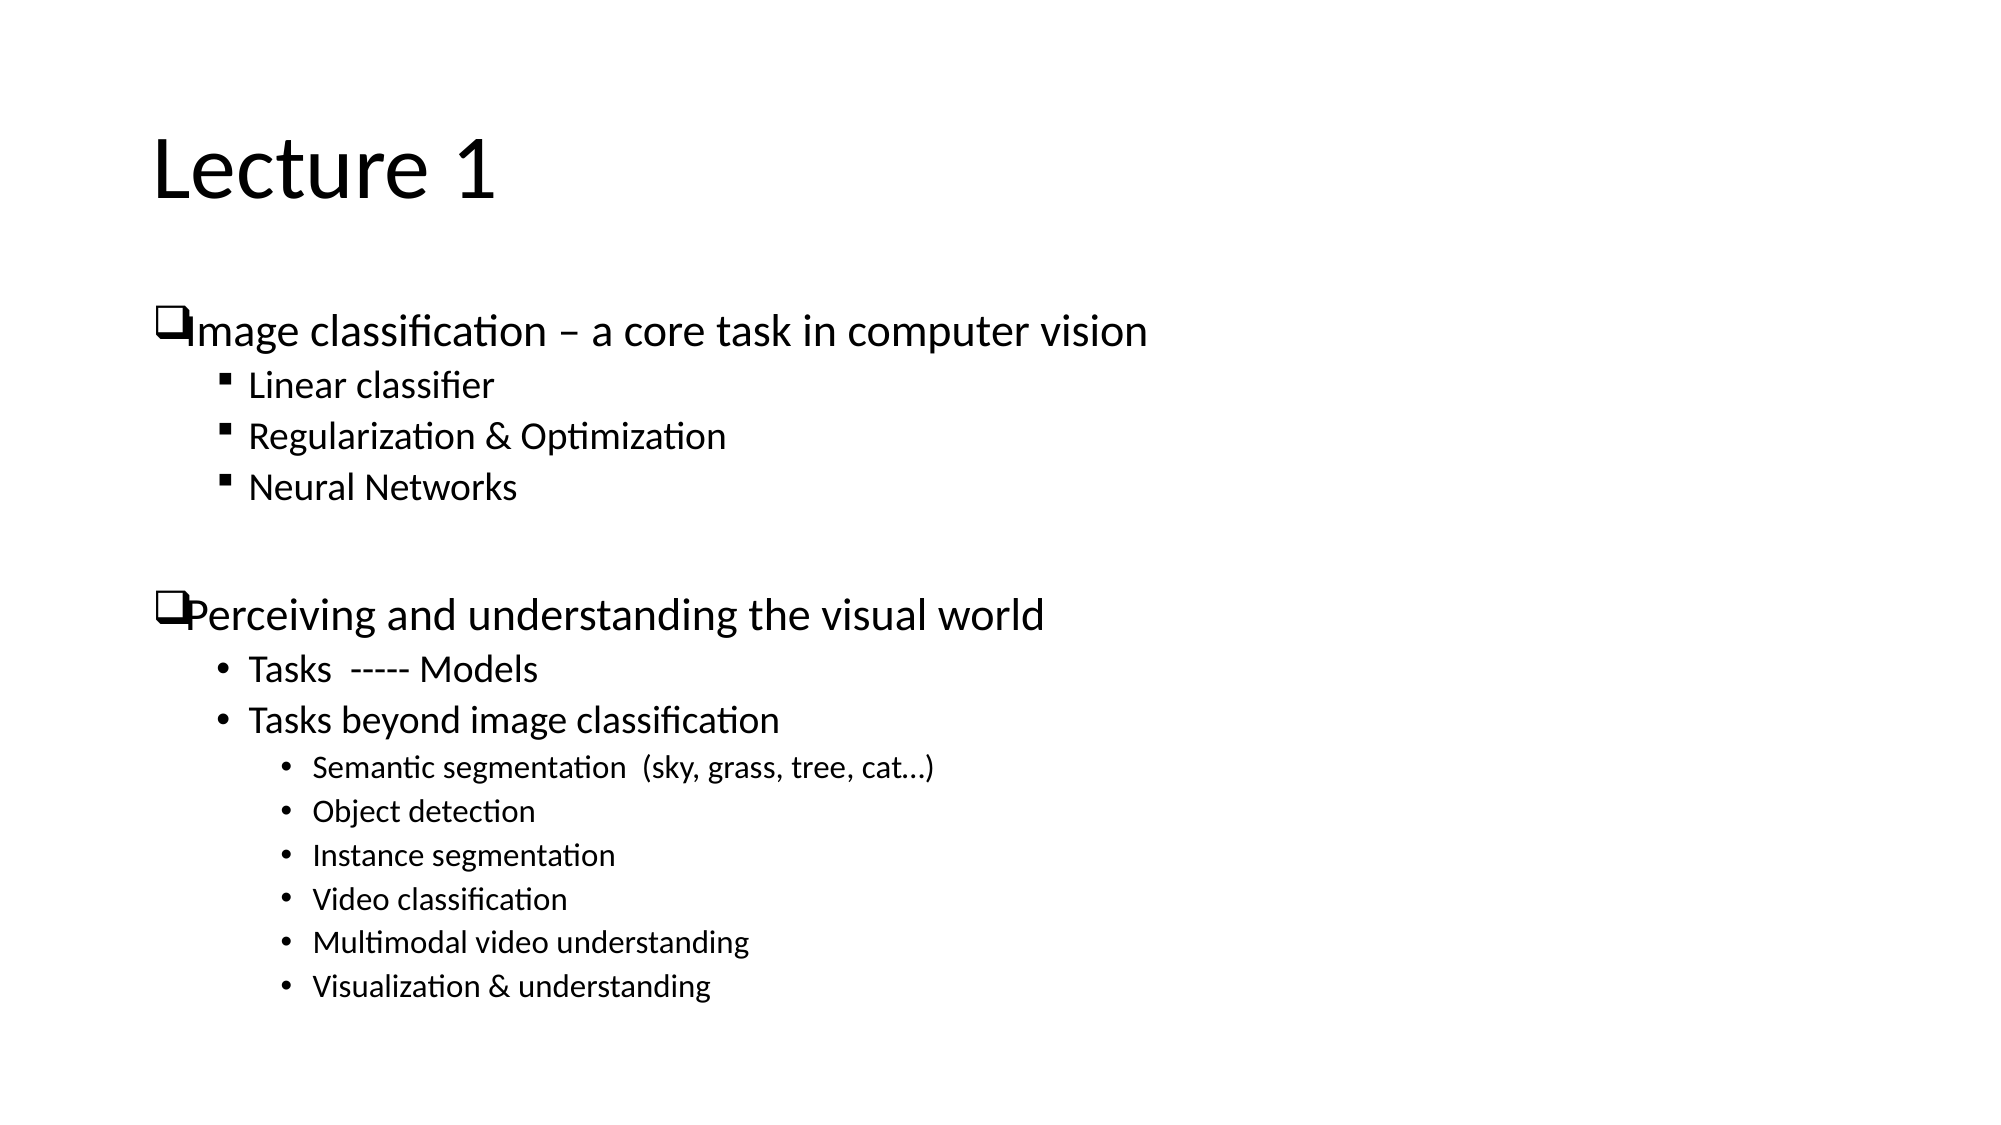

# Lecture 1
Image classification – a core task in computer vision
Linear classifier
Regularization & Optimization
Neural Networks

Perceiving and understanding the visual world
Tasks  ----- Models
Tasks beyond image classification
Semantic segmentation  (sky, grass, tree, cat…)
Object detection
Instance segmentation
Video classification
Multimodal video understanding
Visualization & understanding